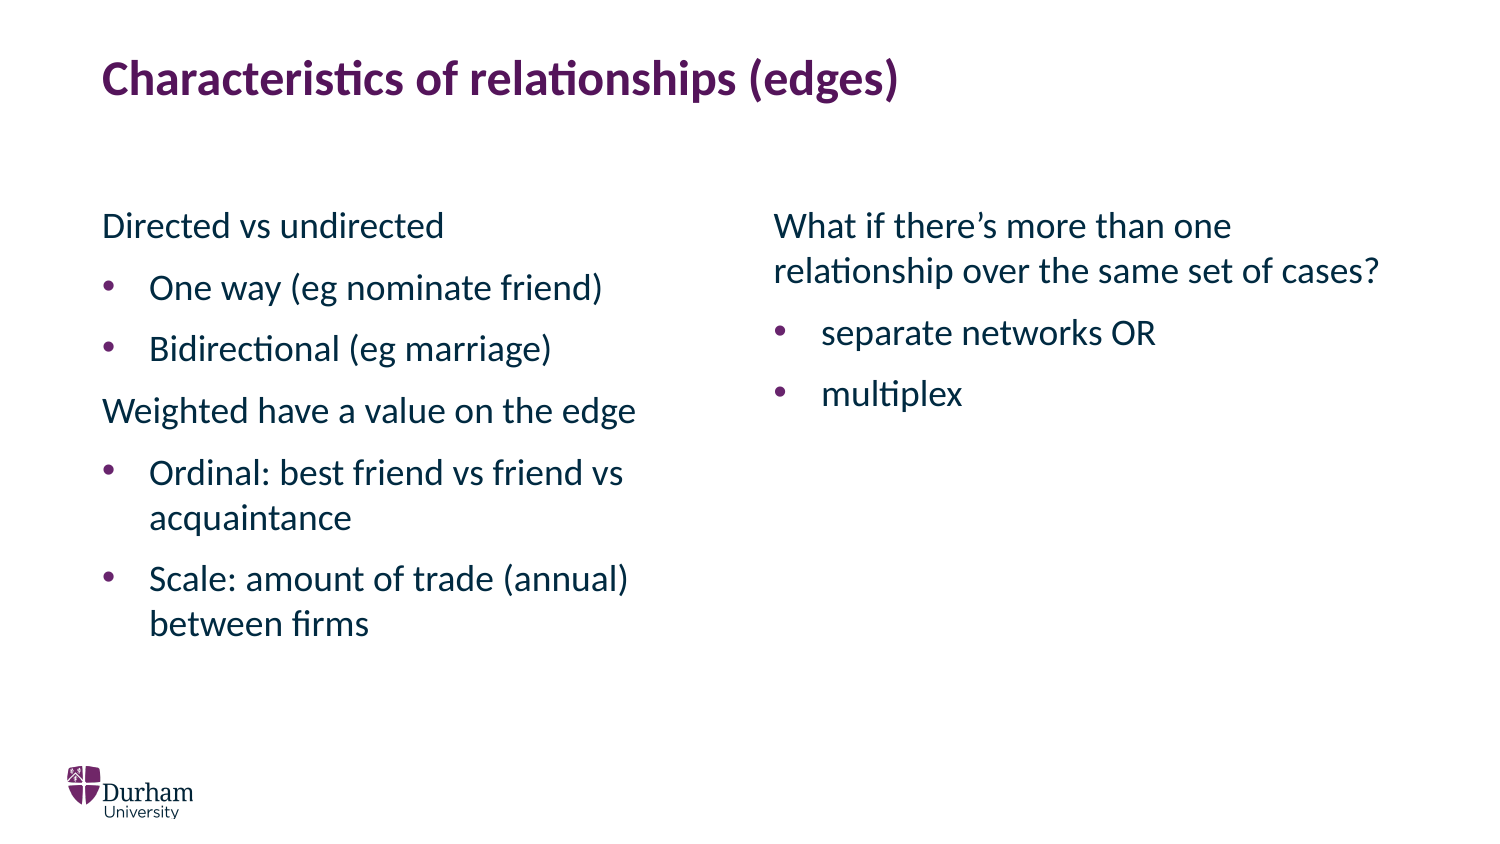

# Characteristics of relationships (edges)
Directed vs undirected
One way (eg nominate friend)
Bidirectional (eg marriage)
Weighted have a value on the edge
Ordinal: best friend vs friend vs acquaintance
Scale: amount of trade (annual) between firms
What if there’s more than one relationship over the same set of cases?
separate networks OR
multiplex